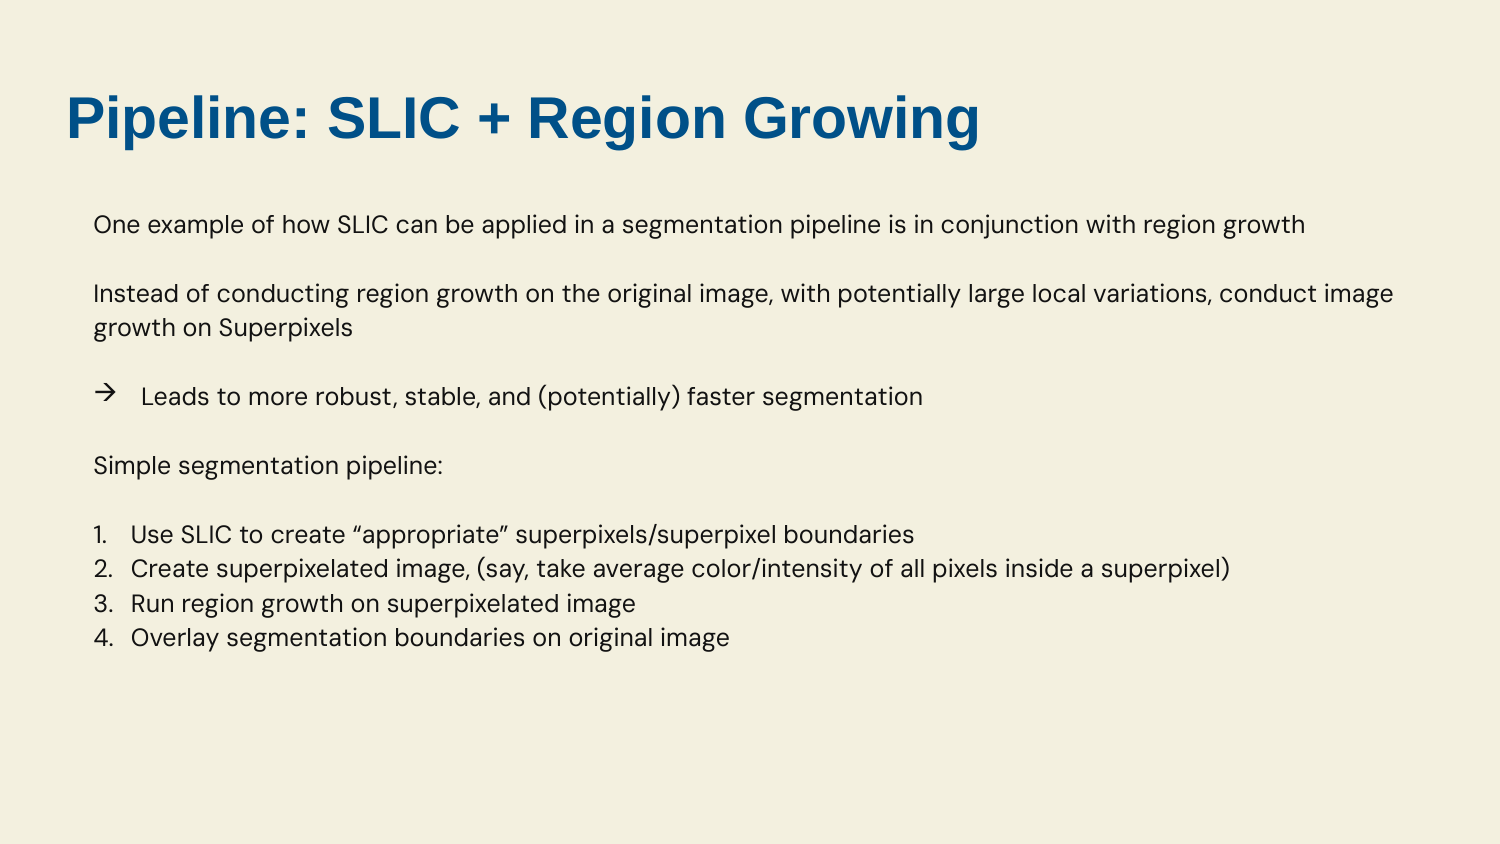

# Pipeline: SLIC + Region Growing
One example of how SLIC can be applied in a segmentation pipeline is in conjunction with region growth

Instead of conducting region growth on the original image, with potentially large local variations, conduct image growth on Superpixels

Leads to more robust, stable, and (potentially) faster segmentation

Simple segmentation pipeline:

Use SLIC to create “appropriate” superpixels/superpixel boundaries
Create superpixelated image, (say, take average color/intensity of all pixels inside a superpixel)
Run region growth on superpixelated image
Overlay segmentation boundaries on original image